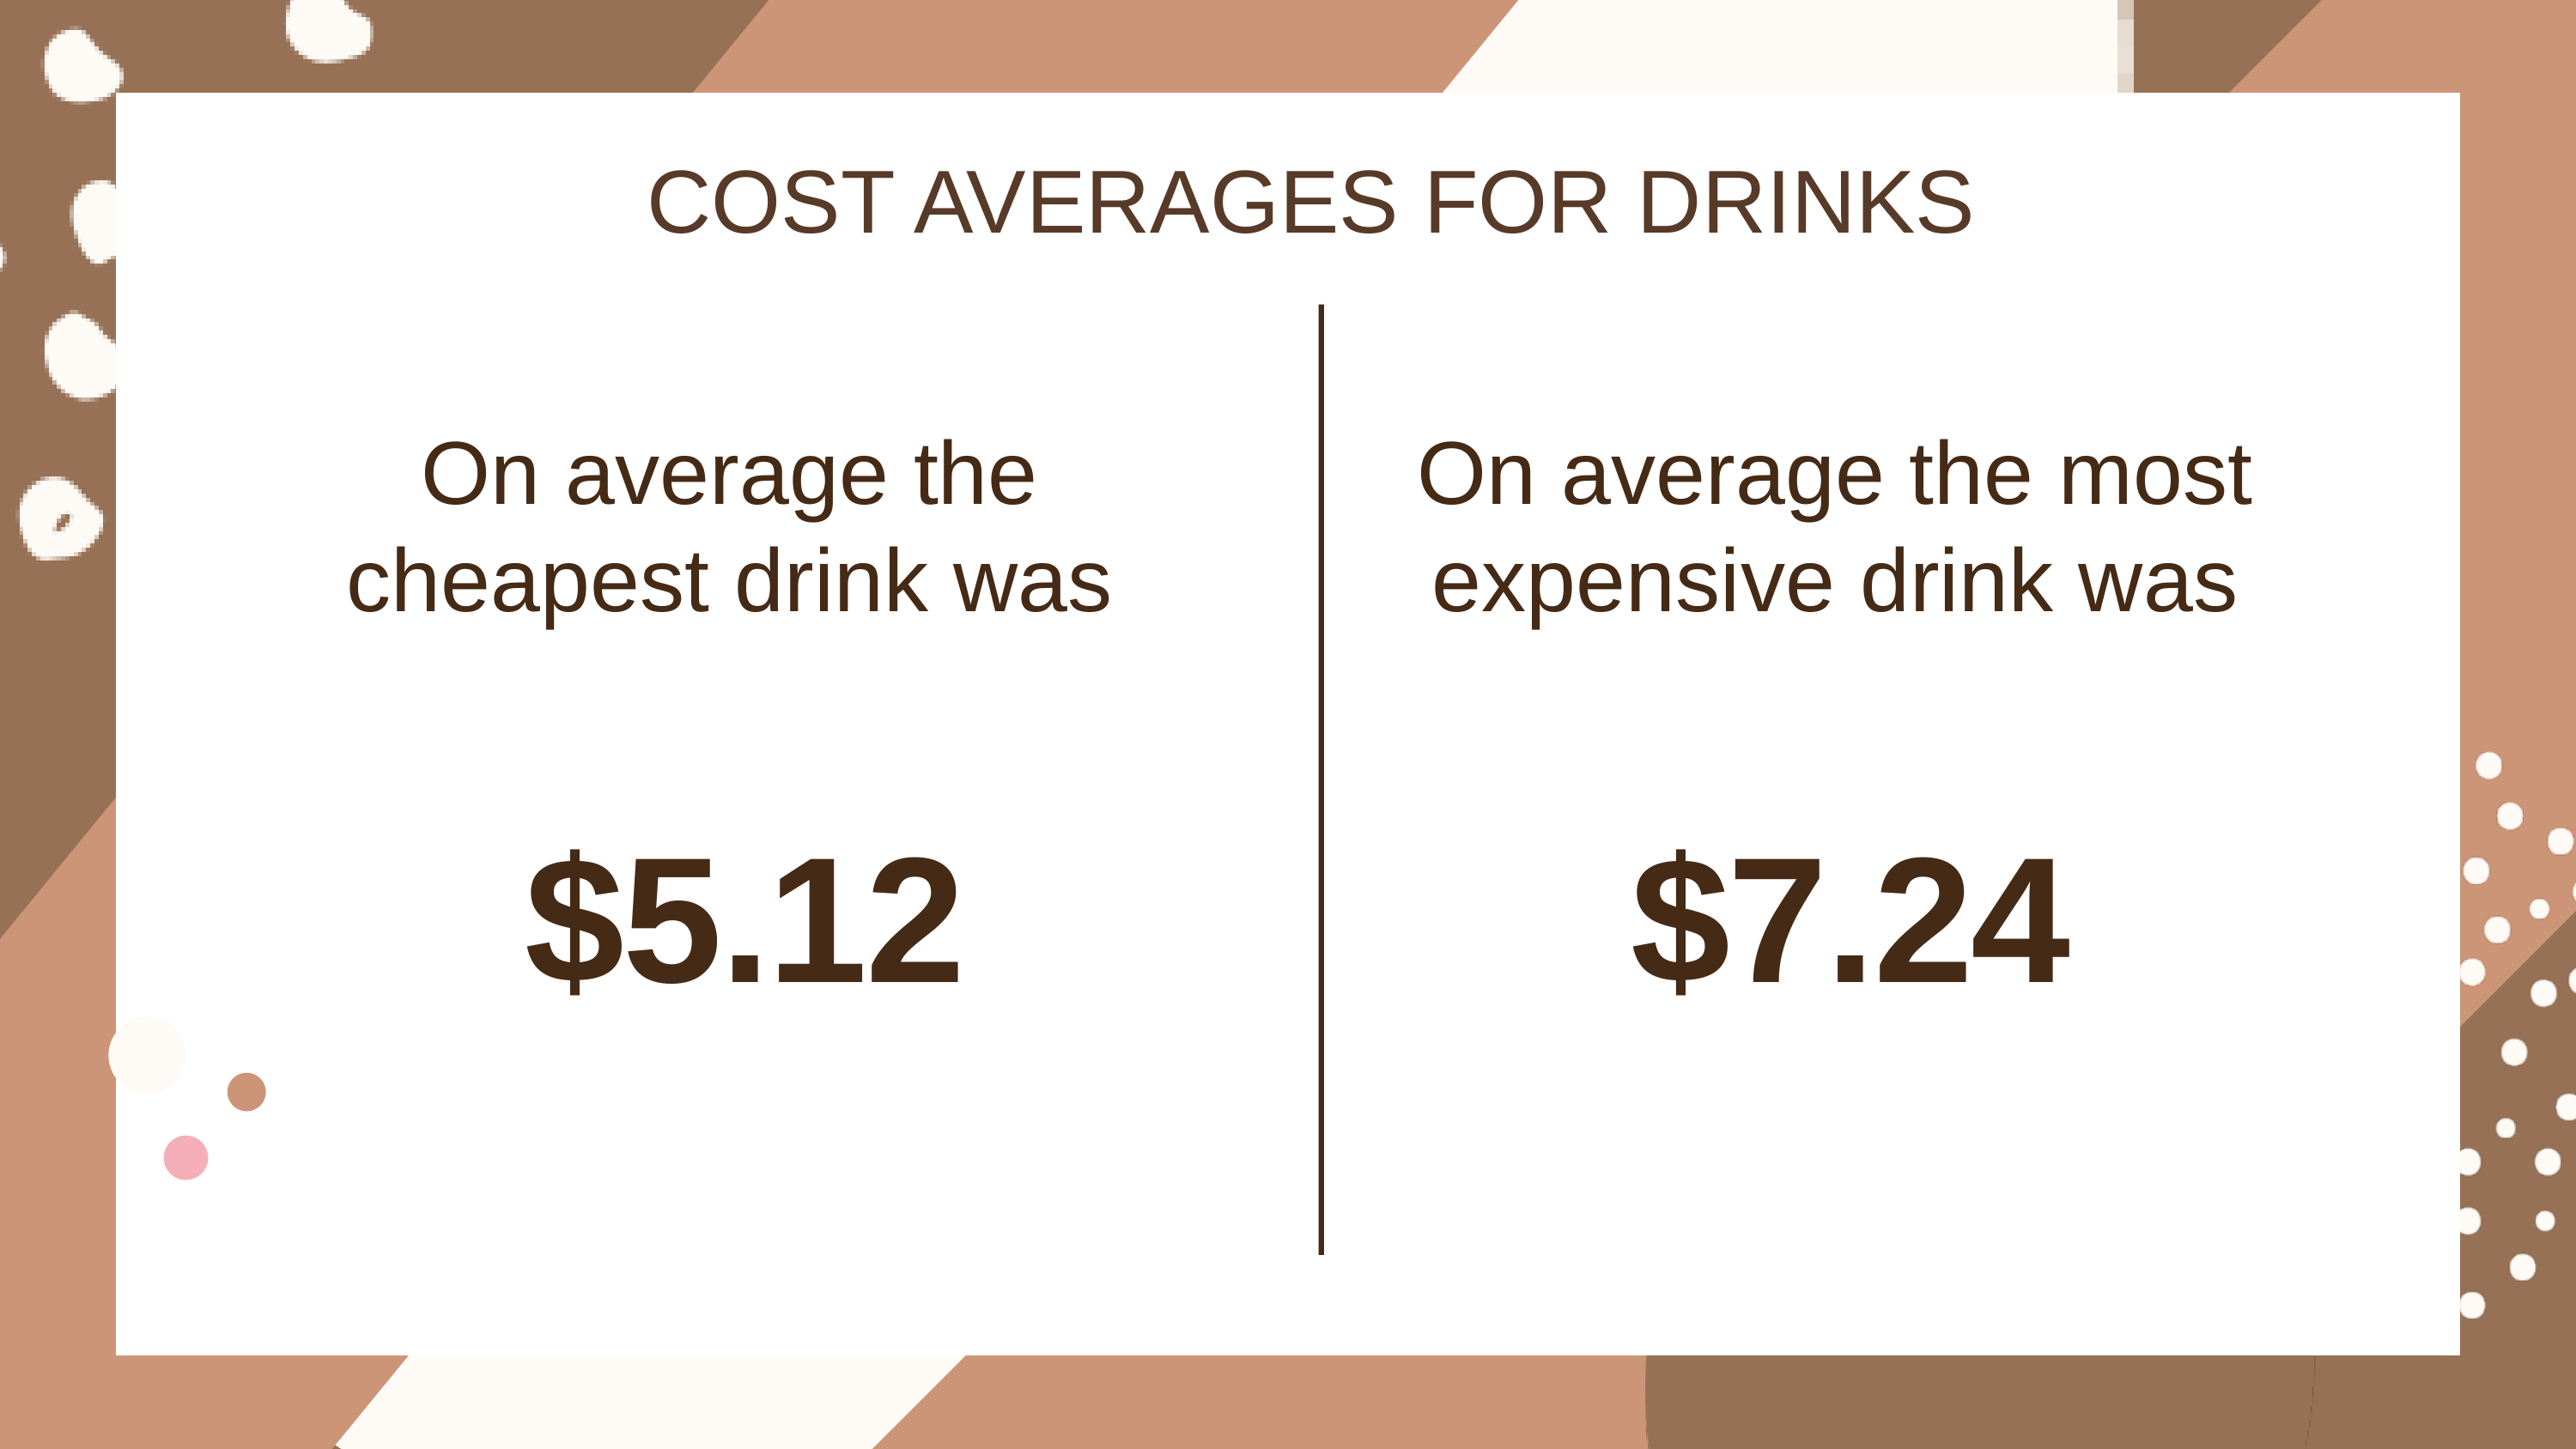

COST AVERAGES FOR DRINKS

On average the cheapest drink was
On average the most expensive drink was

$5.12
$7.24